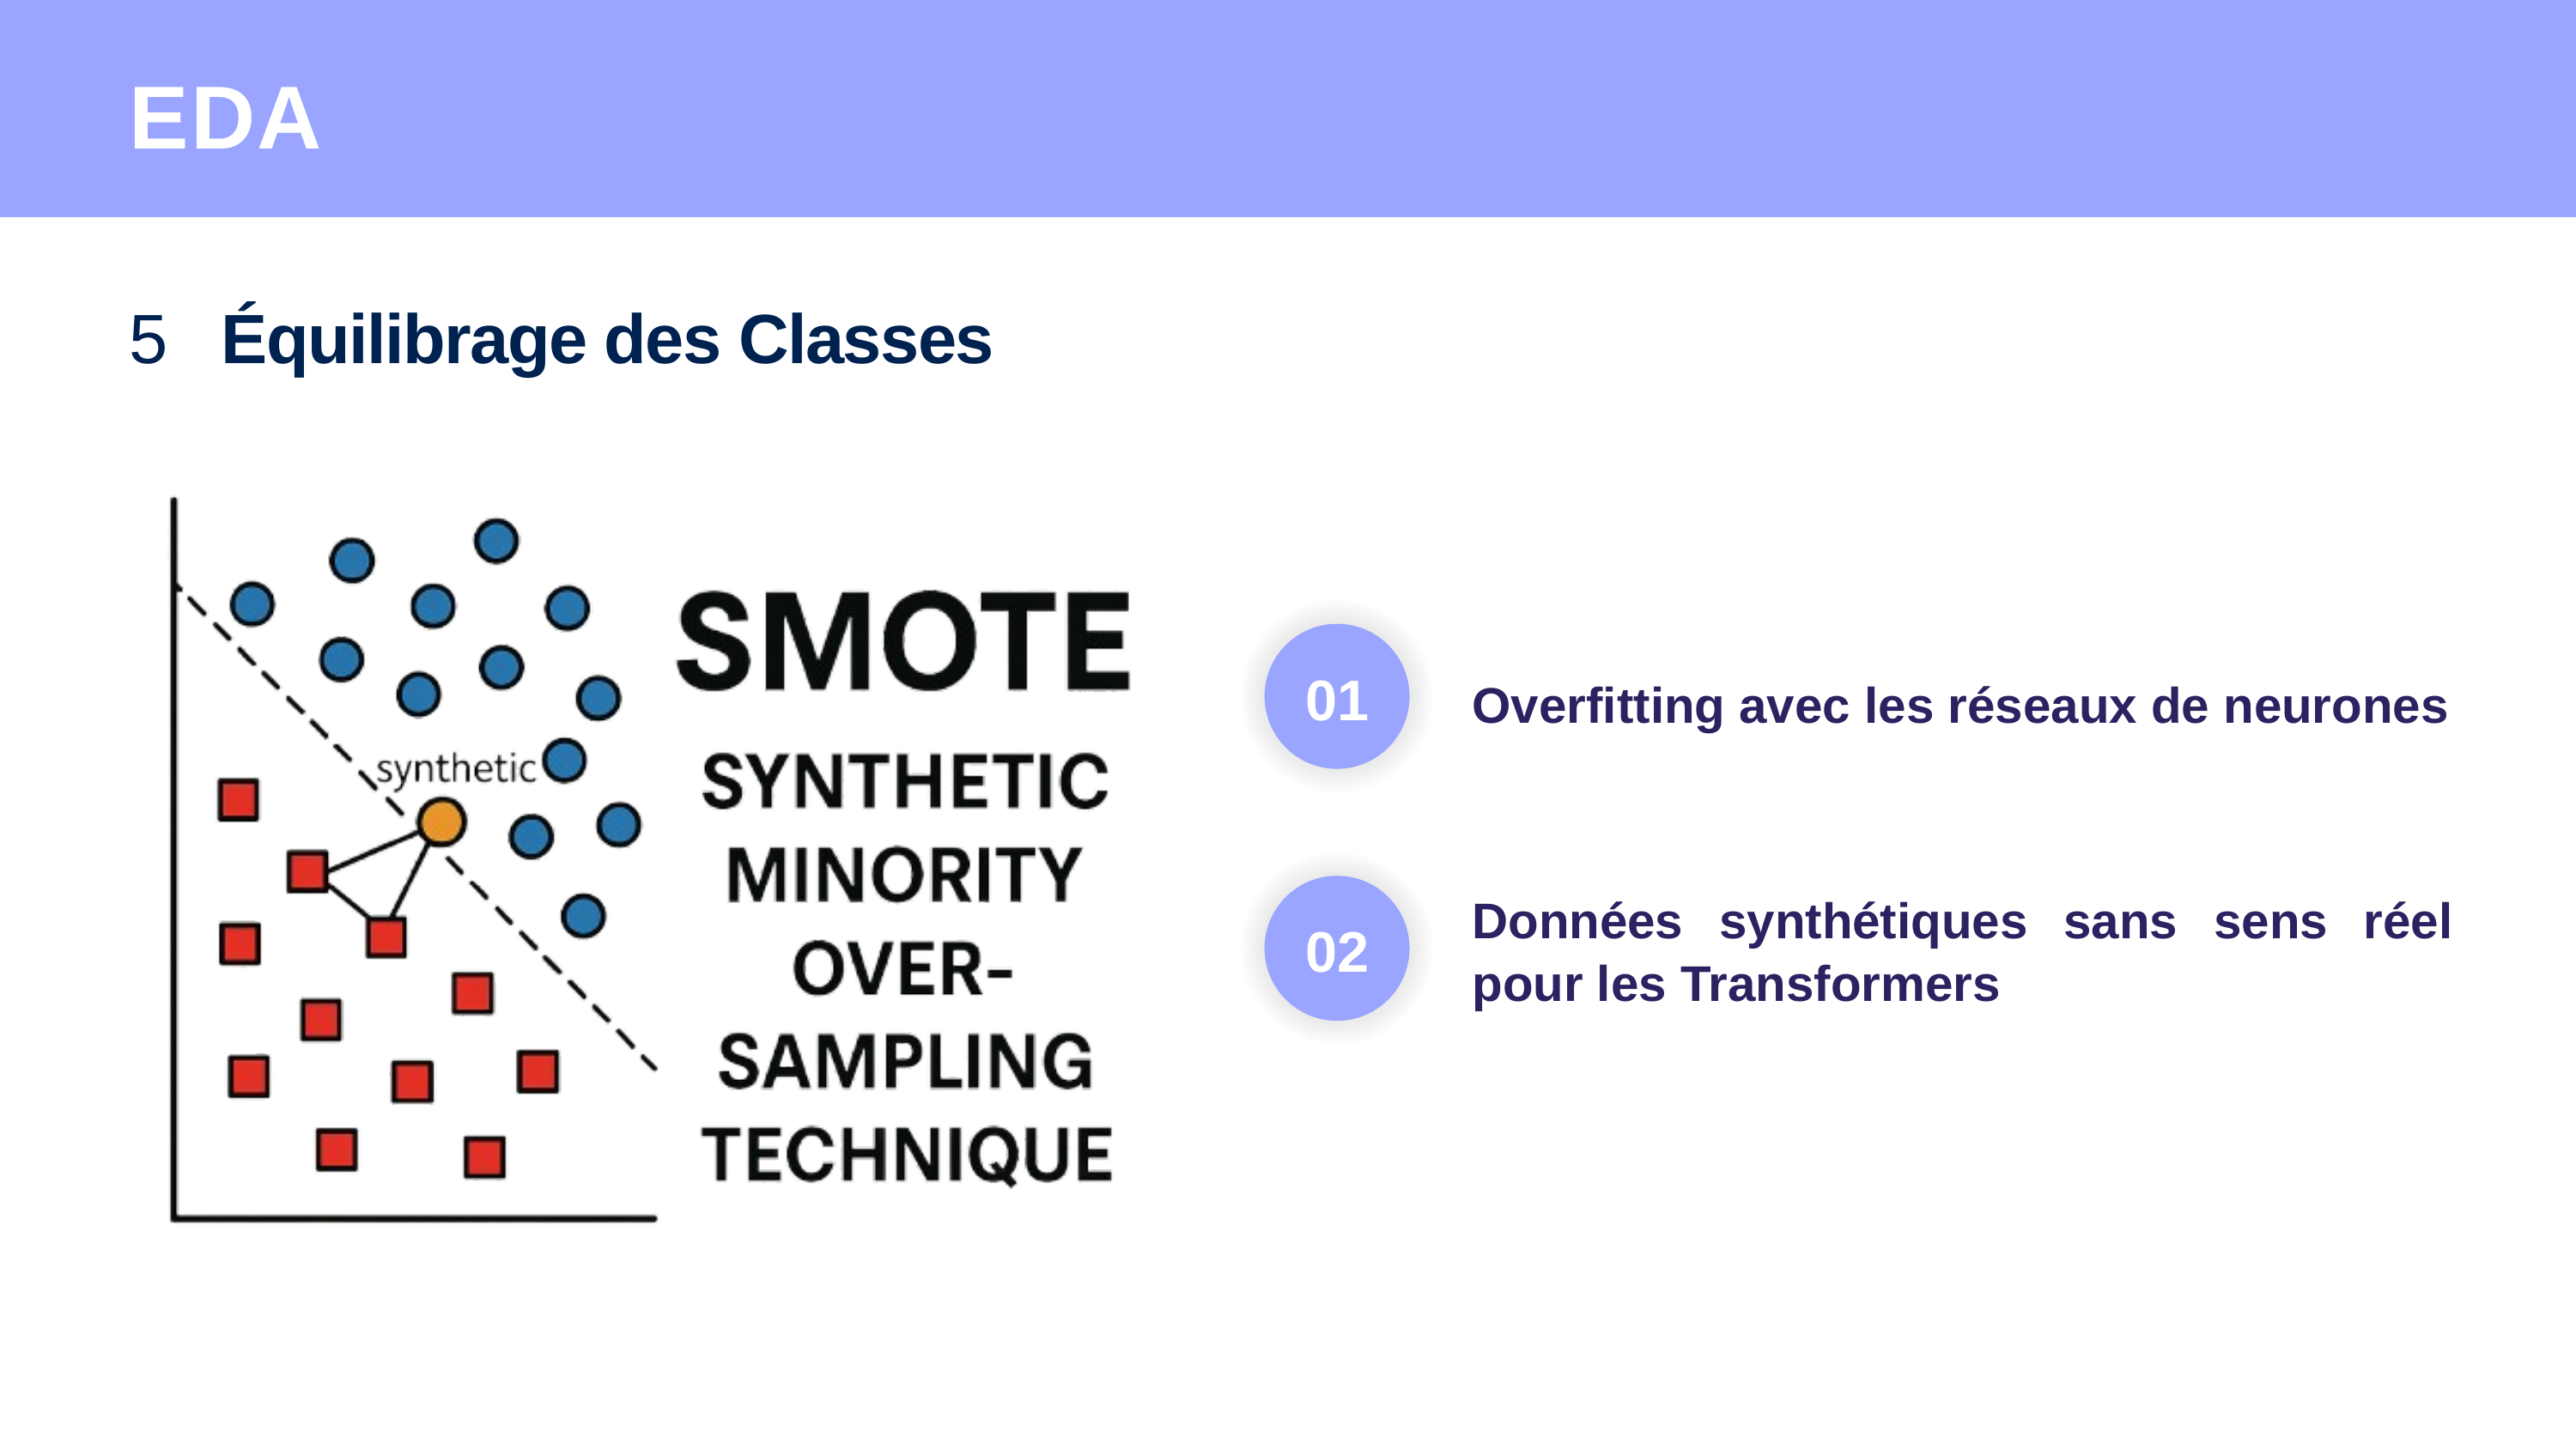

EDA
5
Équilibrage des Classes

01
Overfitting avec les réseaux de neurones

Données synthétiques sans sens réel pour les Transformers
02